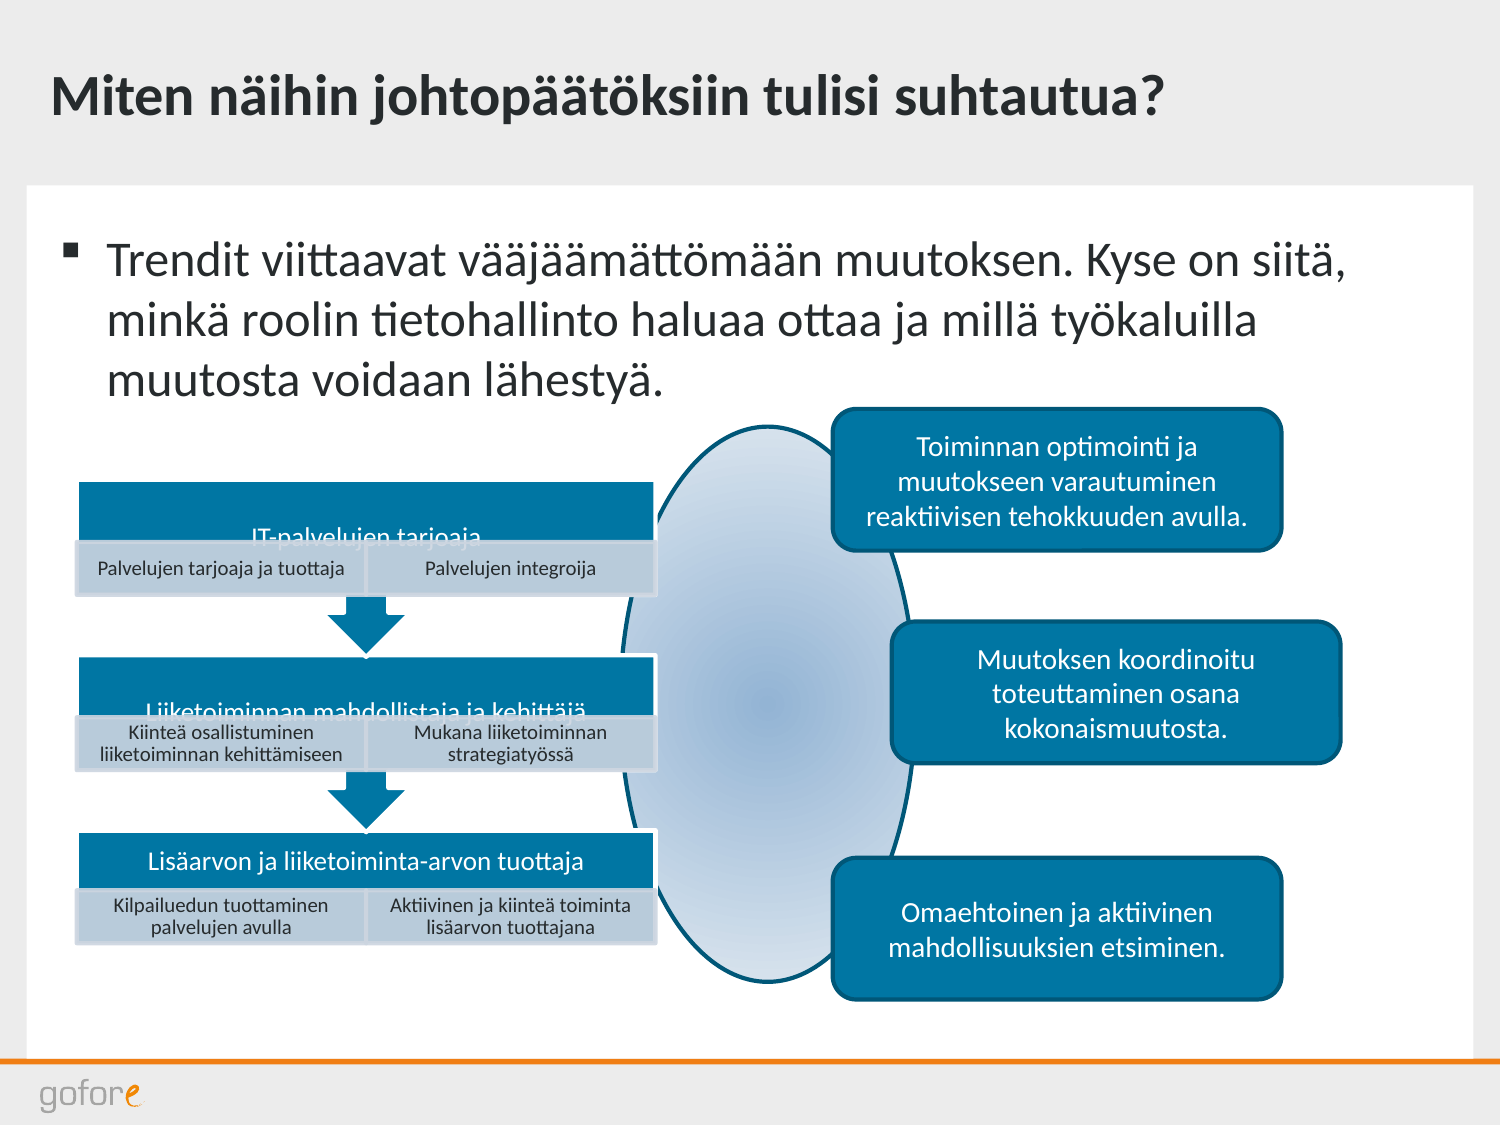

# Miten näihin johtopäätöksiin tulisi suhtautua?
Trendit viittaavat vääjäämättömään muutoksen. Kyse on siitä, minkä roolin tietohallinto haluaa ottaa ja millä työkaluilla muutosta voidaan lähestyä.
Toiminnan optimointi ja muutokseen varautuminen reaktiivisen tehokkuuden avulla.

Lisäarvon ja liiketoiminta-arvon tuottaja
Kilpailuedun tuottaminen palvelujen avulla
Aktiivinen ja kiinteä toiminta lisäarvon tuottajana
Liiketoiminnan mahdollistaja ja kehittäjä
Kiinteä osallistuminen liiketoiminnan kehittämiseen
Mukana liiketoiminnan strategiatyössä
IT-palvelujen tarjoaja
Palvelujen tarjoaja ja tuottaja
Palvelujen integroija
Muutoksen koordinoitu toteuttaminen osana kokonaismuutosta.
Omaehtoinen ja aktiivinen mahdollisuuksien etsiminen.